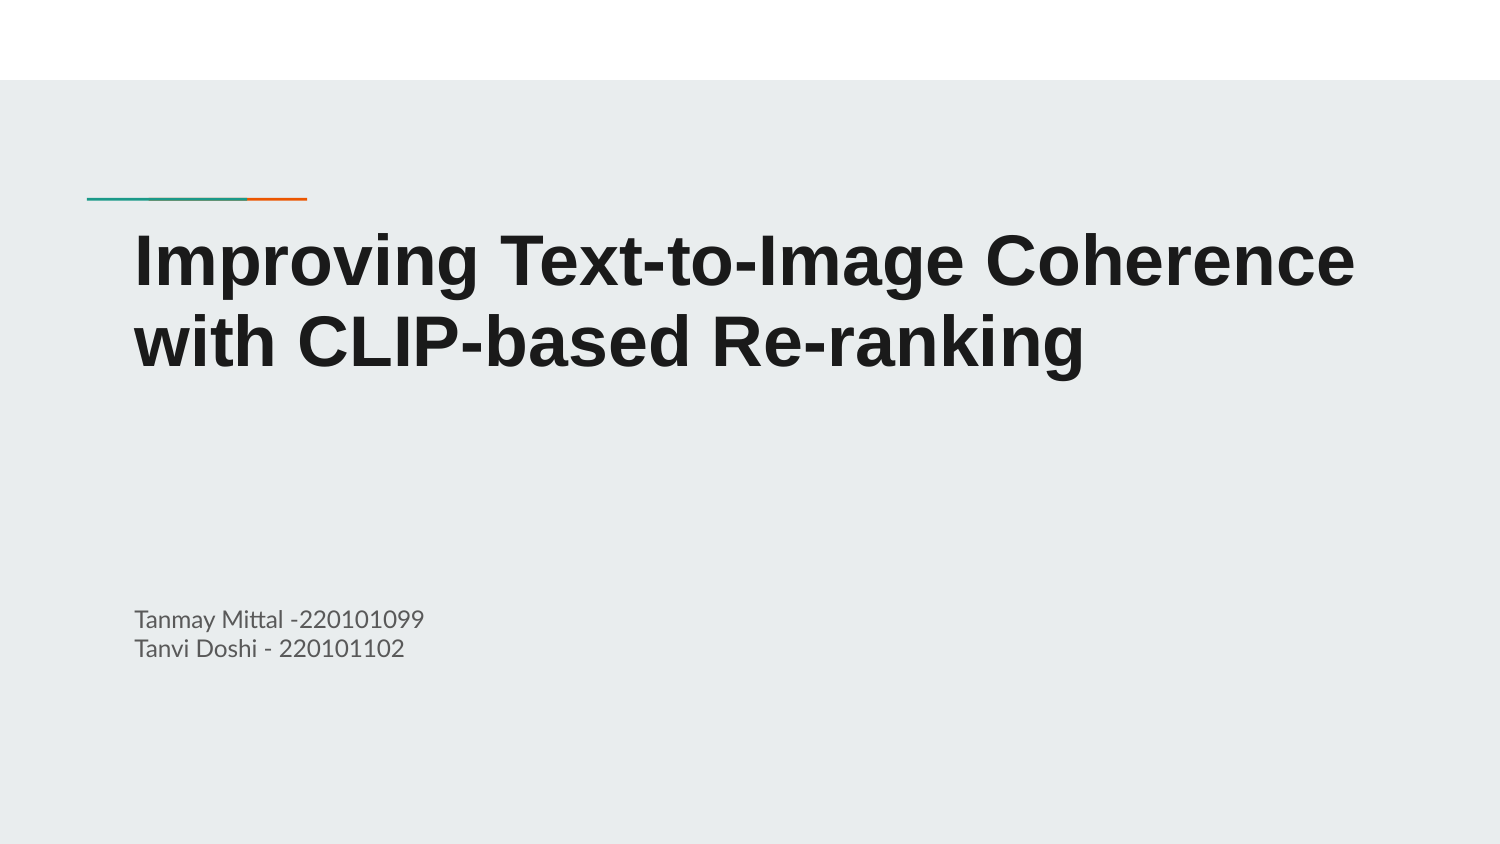

# Improving Text-to-Image Coherence with CLIP-based Re-ranking
Tanmay Mittal -220101099
Tanvi Doshi - 220101102